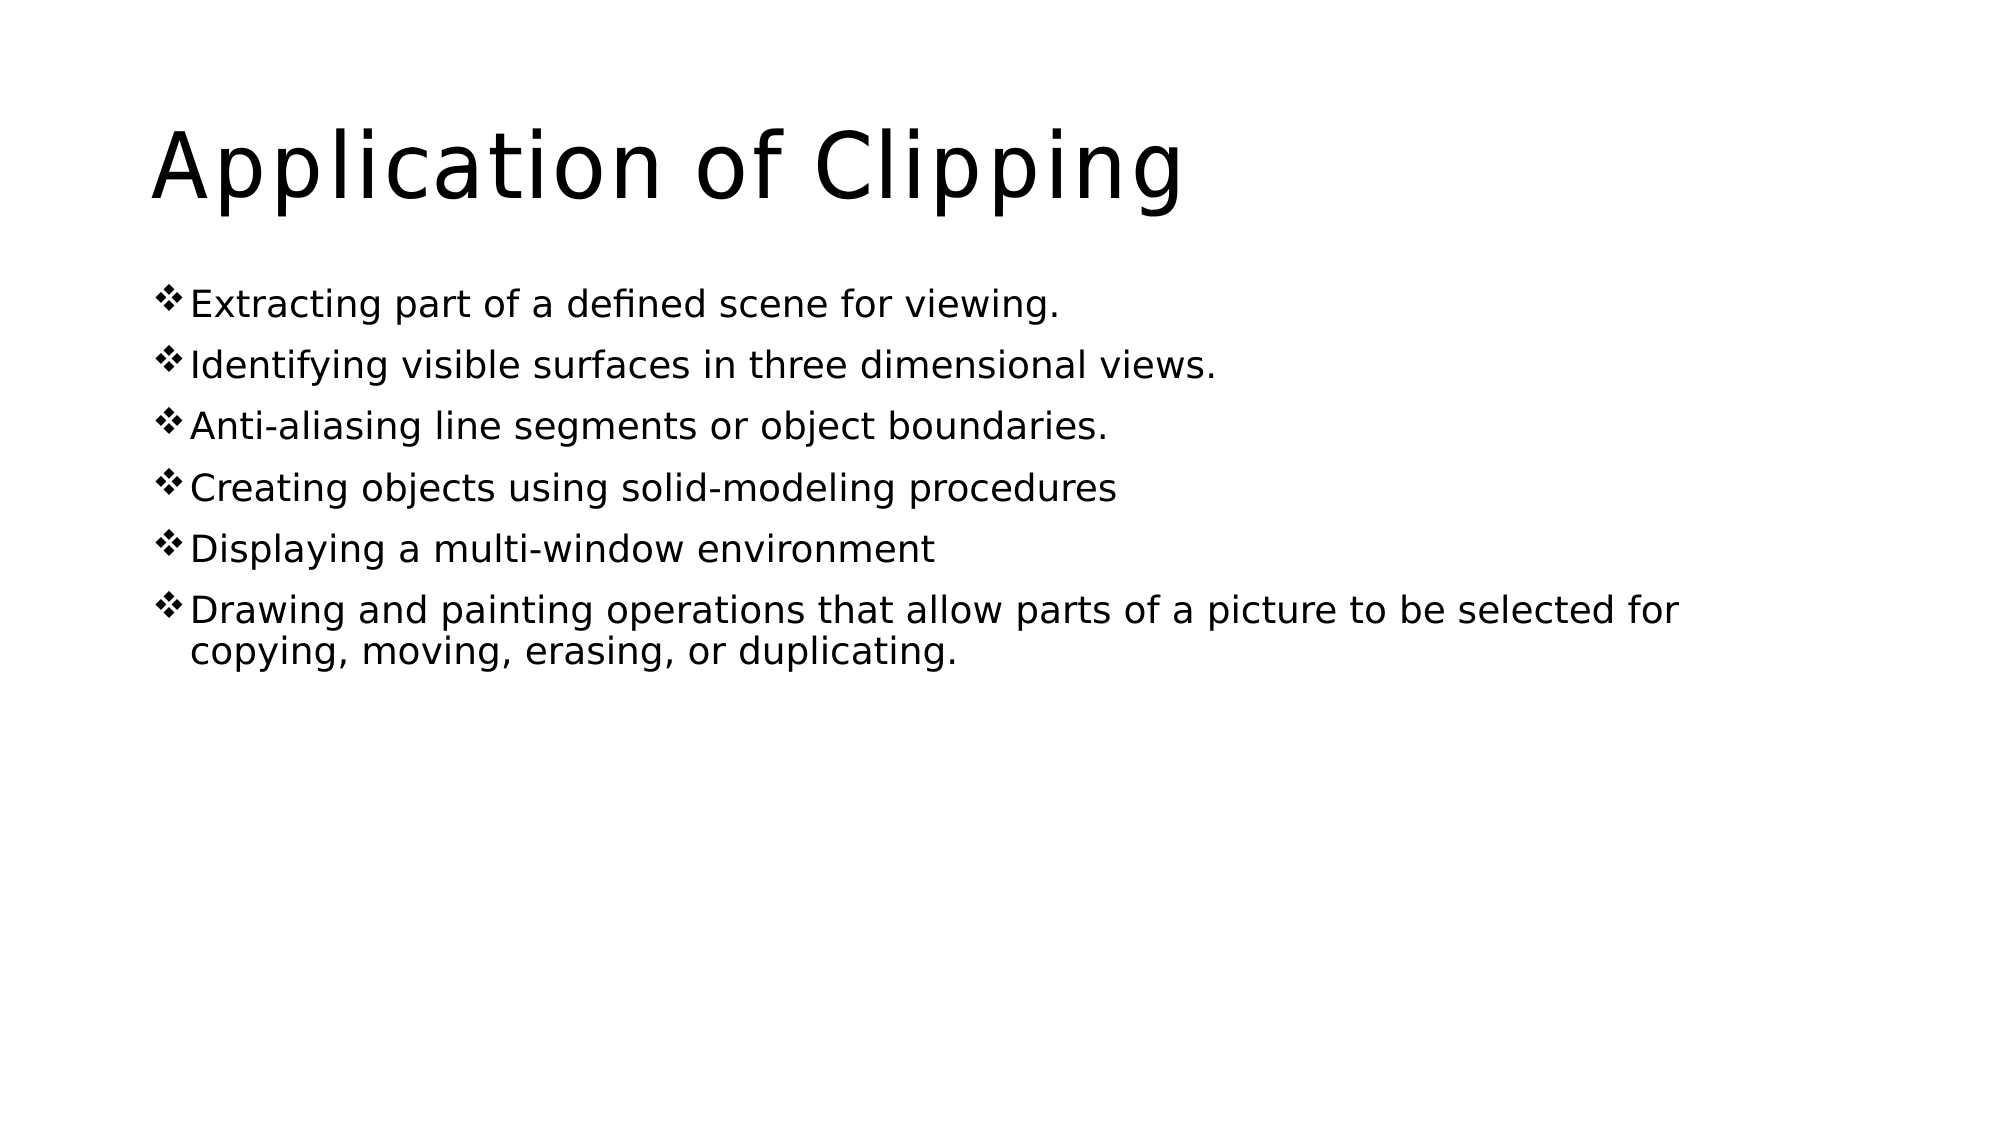

# Application of Clipping
Extracting part of a defined scene for viewing.
Identifying visible surfaces in three dimensional views.
Anti-aliasing line segments or object boundaries.
Creating objects using solid-modeling procedures
Displaying a multi-window environment
Drawing and painting operations that allow parts of a picture to be selected for copying, moving, erasing, or duplicating.